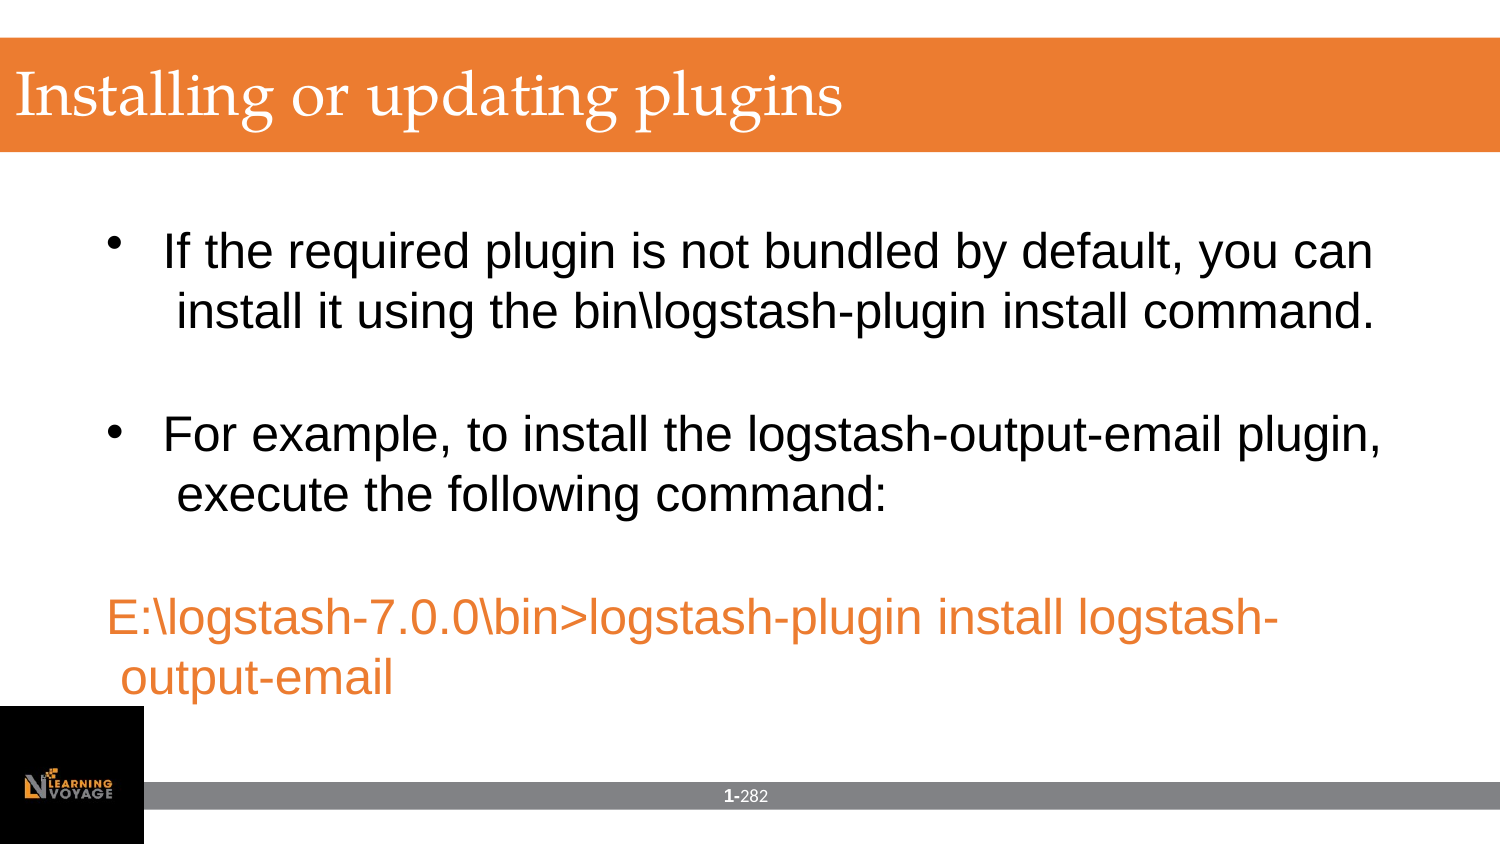

# Installing or updating plugins
If the required plugin is not bundled by default, you can  install it using the bin\logstash-plugin install command.

For example, to install the logstash-output-email plugin,  execute the following command:

E:\logstash-7.0.0\bin>logstash-plugin install logstash-  output-email
1-282